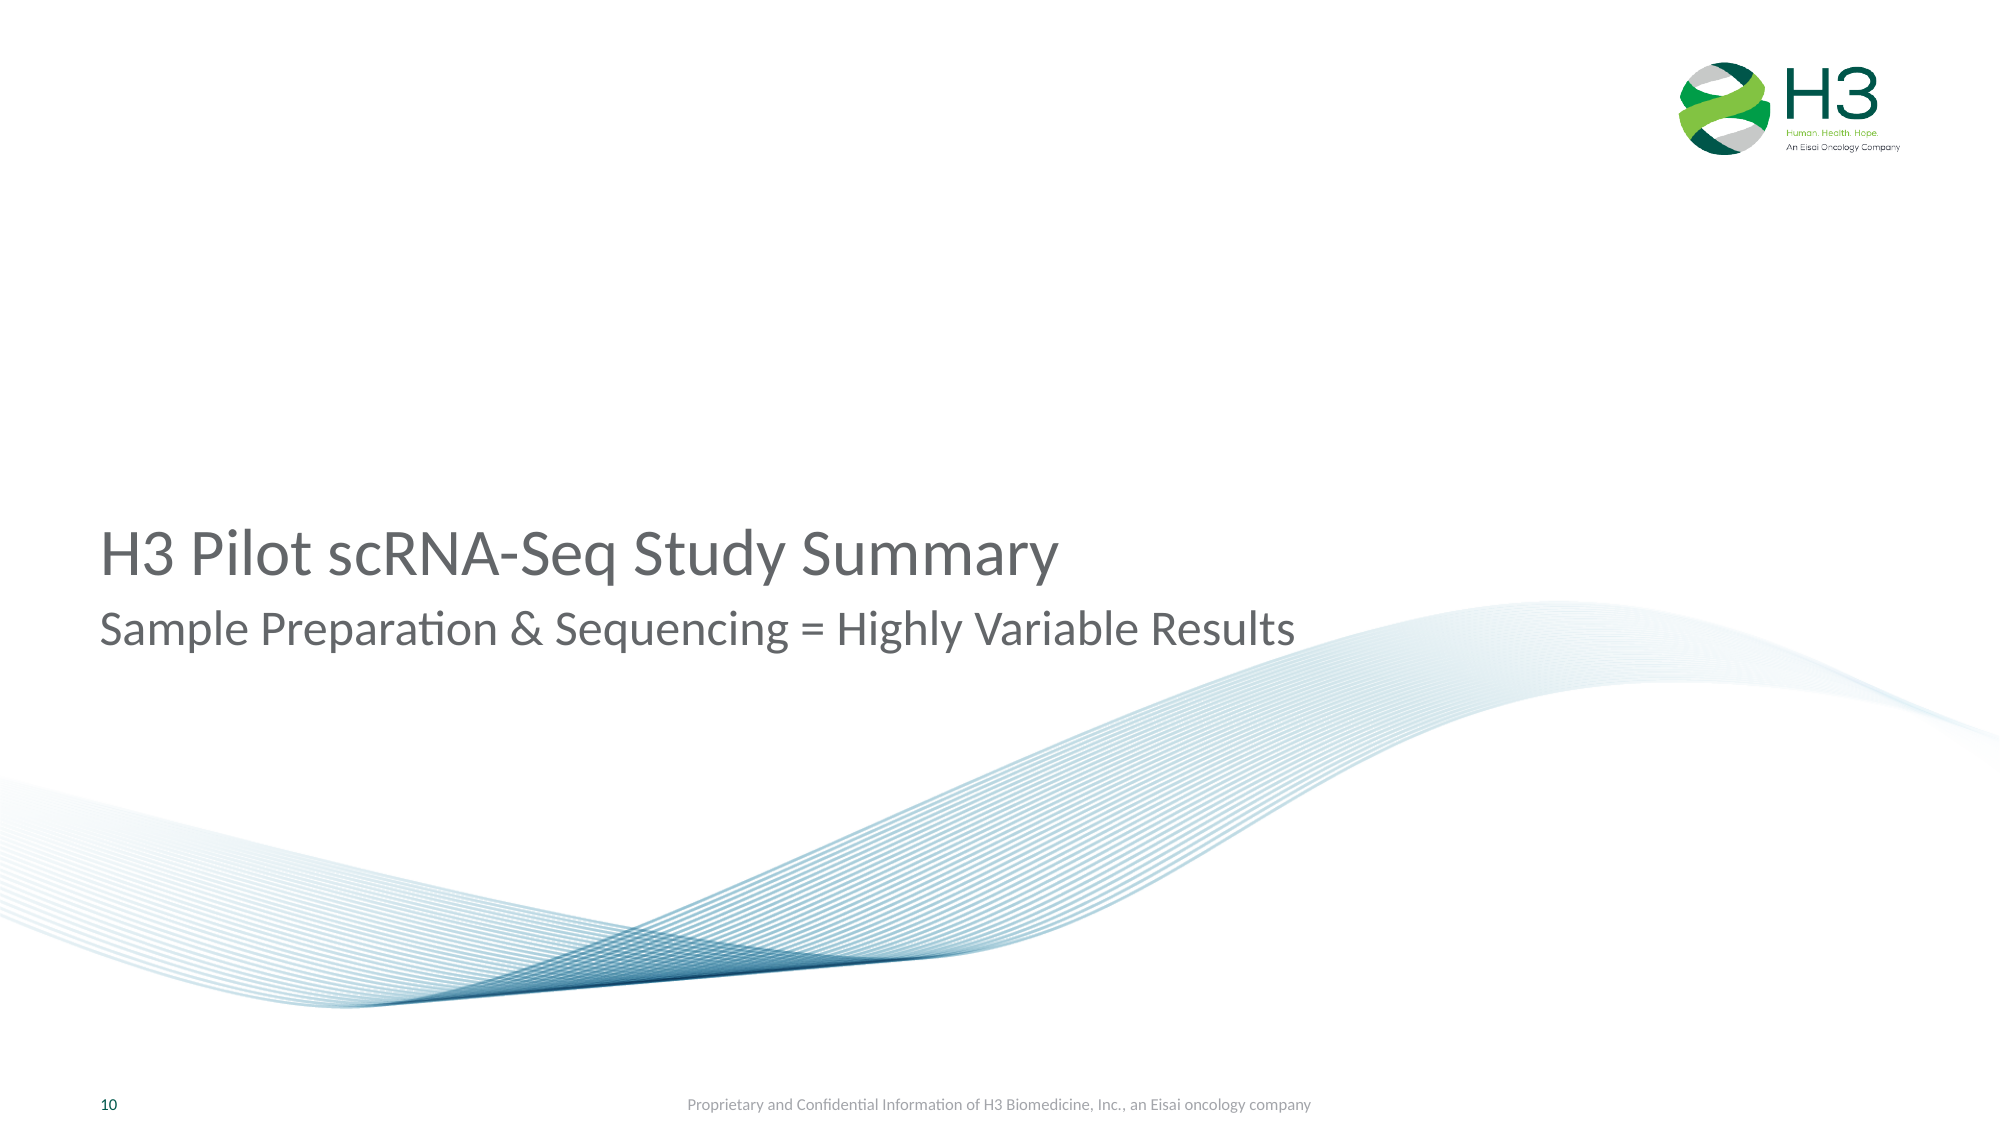

# H3 Pilot scRNA-Seq Study Summary
Sample Preparation & Sequencing = Highly Variable Results
Proprietary and Confidential Information of H3 Biomedicine, Inc., an Eisai oncology company
10